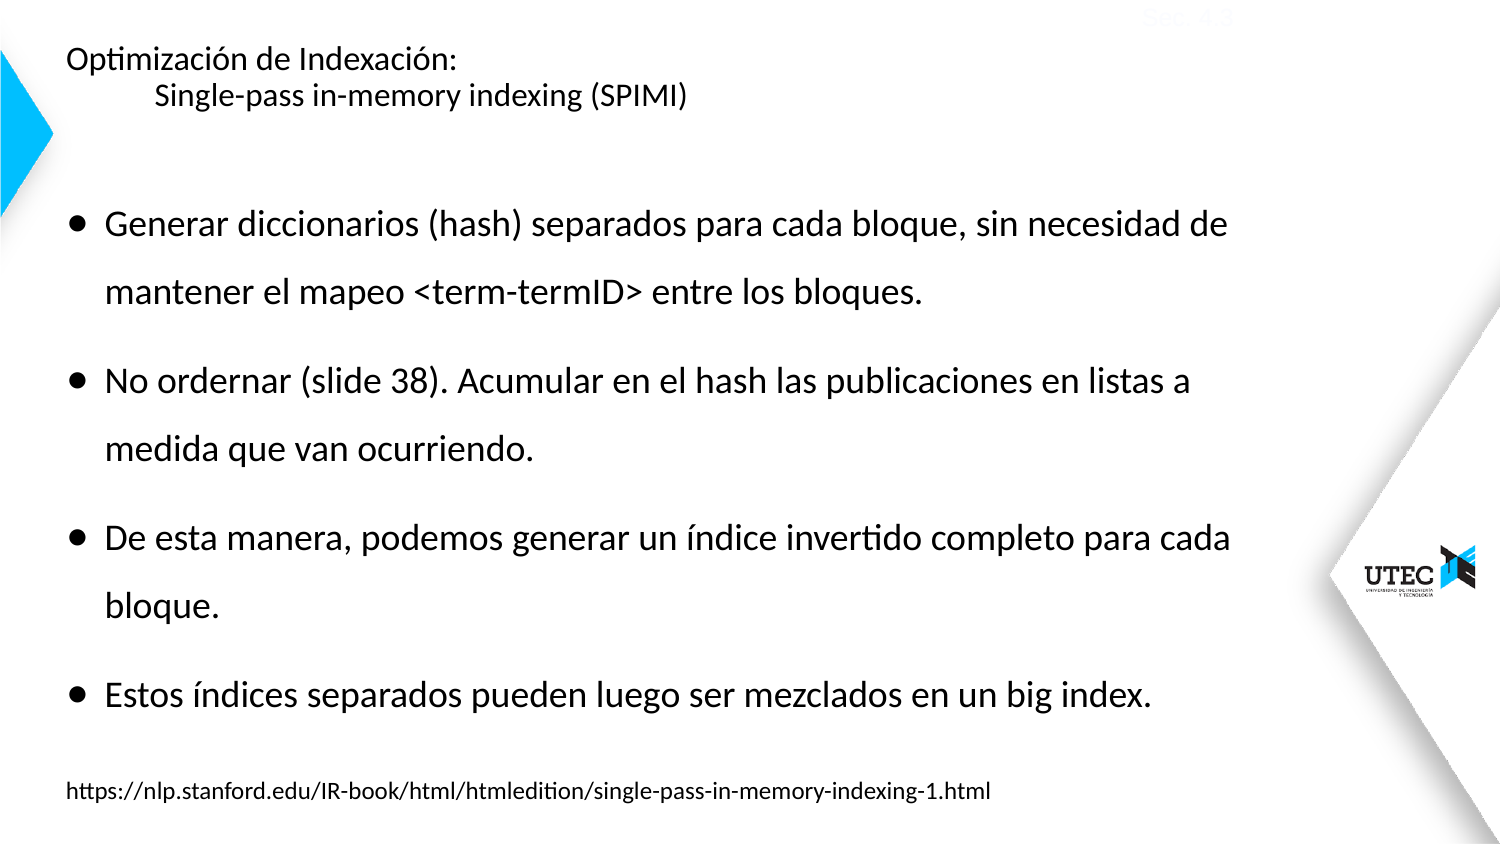

Sec. 4.3
# Optimización de Indexación: Single-pass in-memory indexing (SPIMI)
Generar diccionarios (hash) separados para cada bloque, sin necesidad de mantener el mapeo <term-termID> entre los bloques.
No ordernar (slide 38). Acumular en el hash las publicaciones en listas a medida que van ocurriendo.
De esta manera, podemos generar un índice invertido completo para cada bloque.
Estos índices separados pueden luego ser mezclados en un big index.
https://nlp.stanford.edu/IR-book/html/htmledition/single-pass-in-memory-indexing-1.html